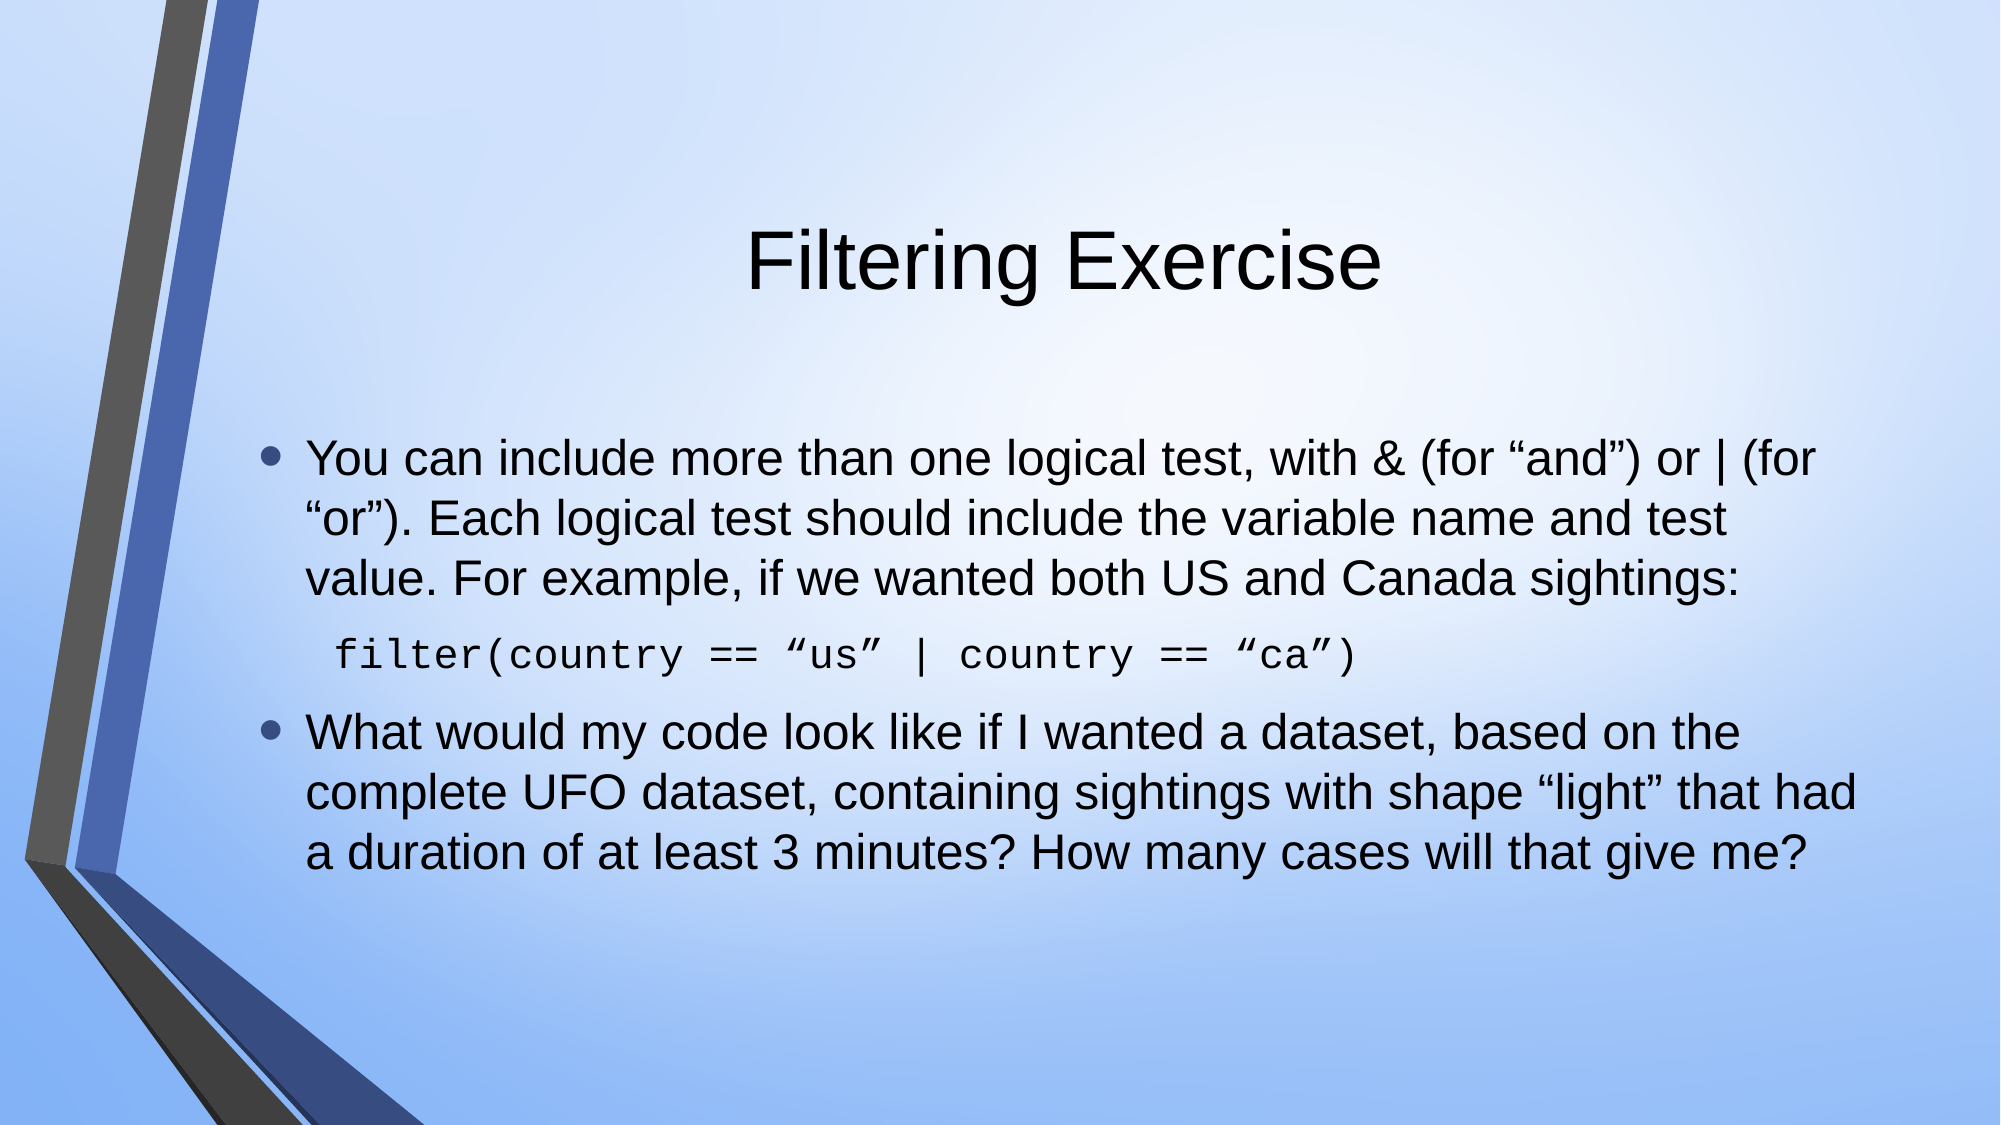

# Filtering Exercise
You can include more than one logical test, with & (for “and”) or | (for “or”). Each logical test should include the variable name and test value. For example, if we wanted both US and Canada sightings:
filter(country == “us” | country == “ca”)
What would my code look like if I wanted a dataset, based on the complete UFO dataset, containing sightings with shape “light” that had a duration of at least 3 minutes? How many cases will that give me?